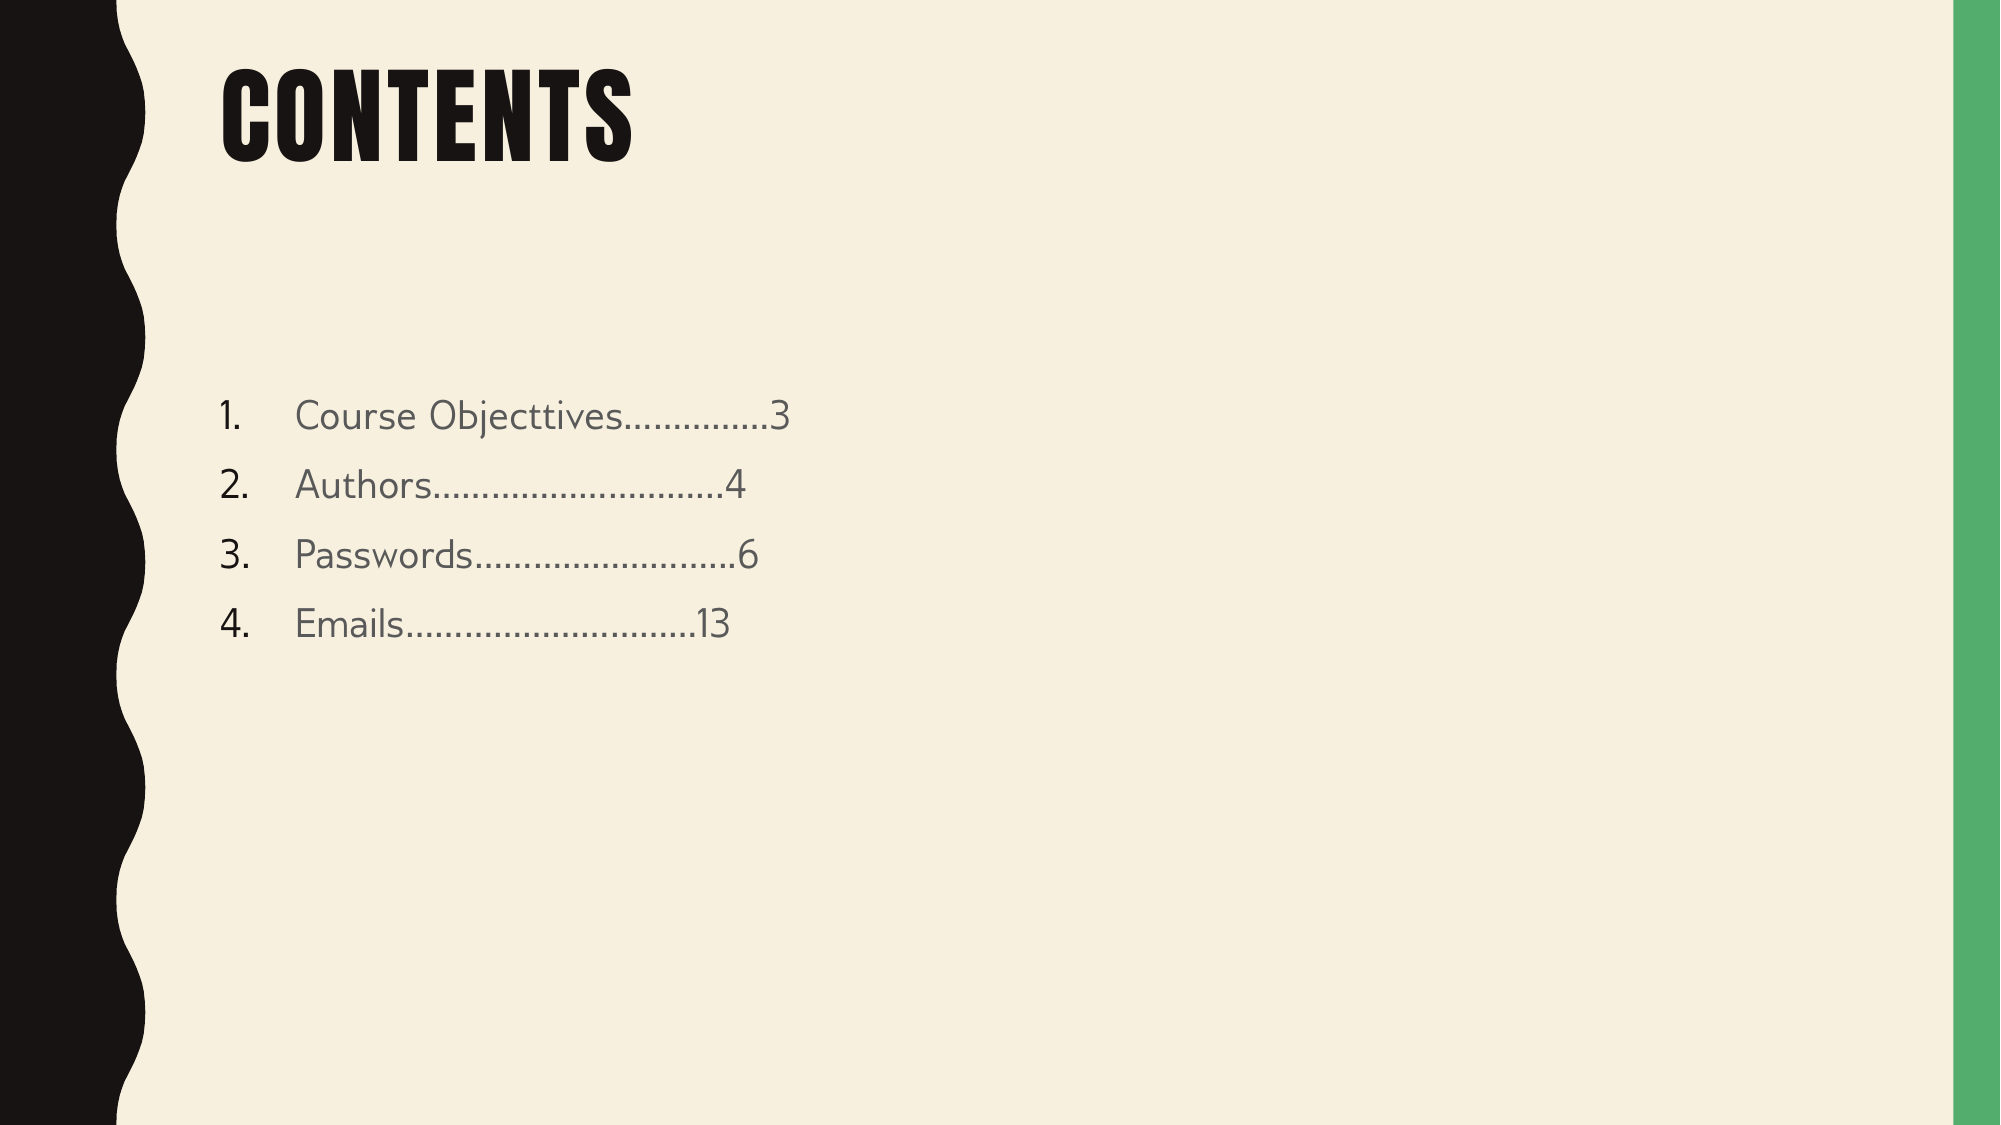

# COntents
Course Objecttives……………3
Authors………………………...4
Passwords……………………...6
Emails…………………………13